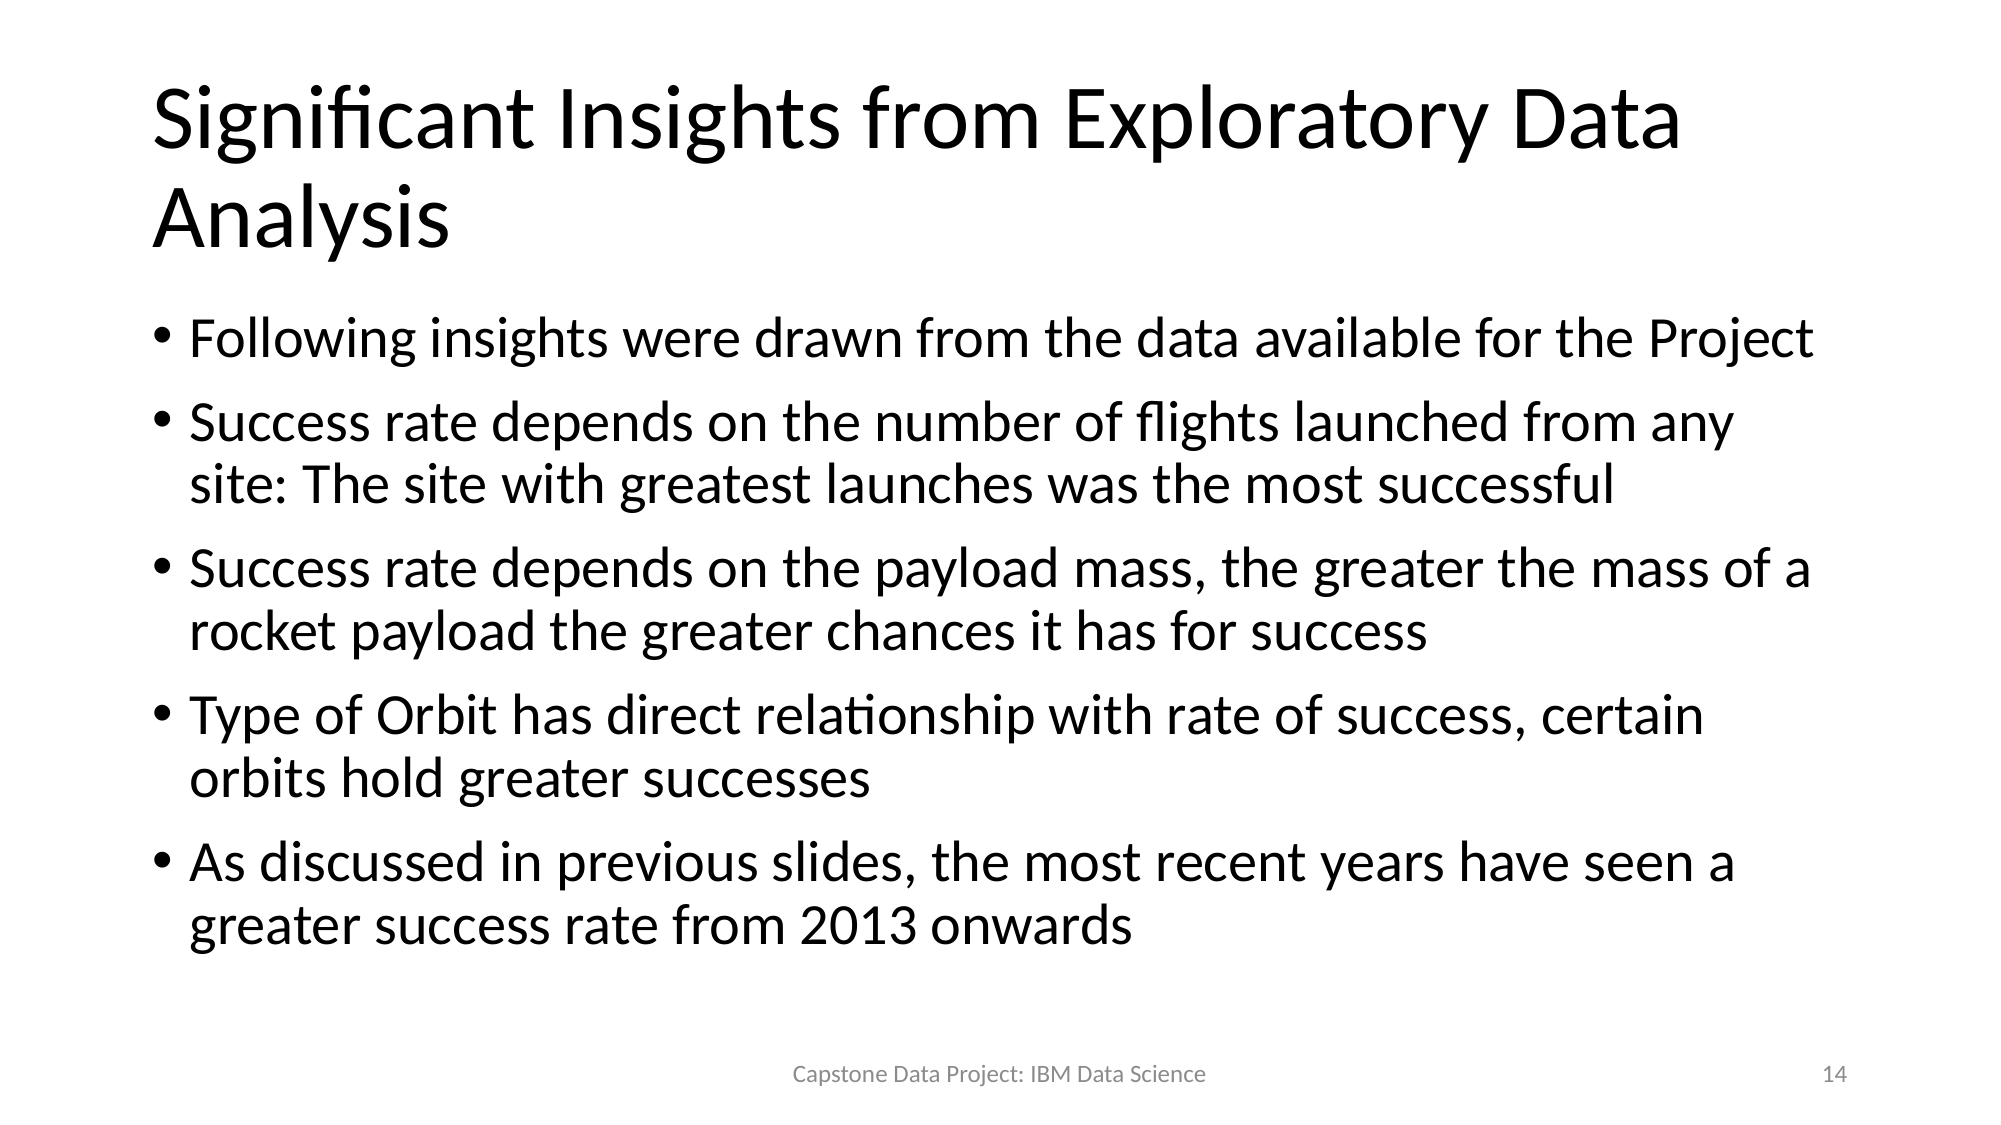

# Significant Insights from Exploratory Data Analysis
Following insights were drawn from the data available for the Project
Success rate depends on the number of flights launched from any site: The site with greatest launches was the most successful
Success rate depends on the payload mass, the greater the mass of a rocket payload the greater chances it has for success
Type of Orbit has direct relationship with rate of success, certain orbits hold greater successes
As discussed in previous slides, the most recent years have seen a greater success rate from 2013 onwards

Capstone Data Project: IBM Data Science
14